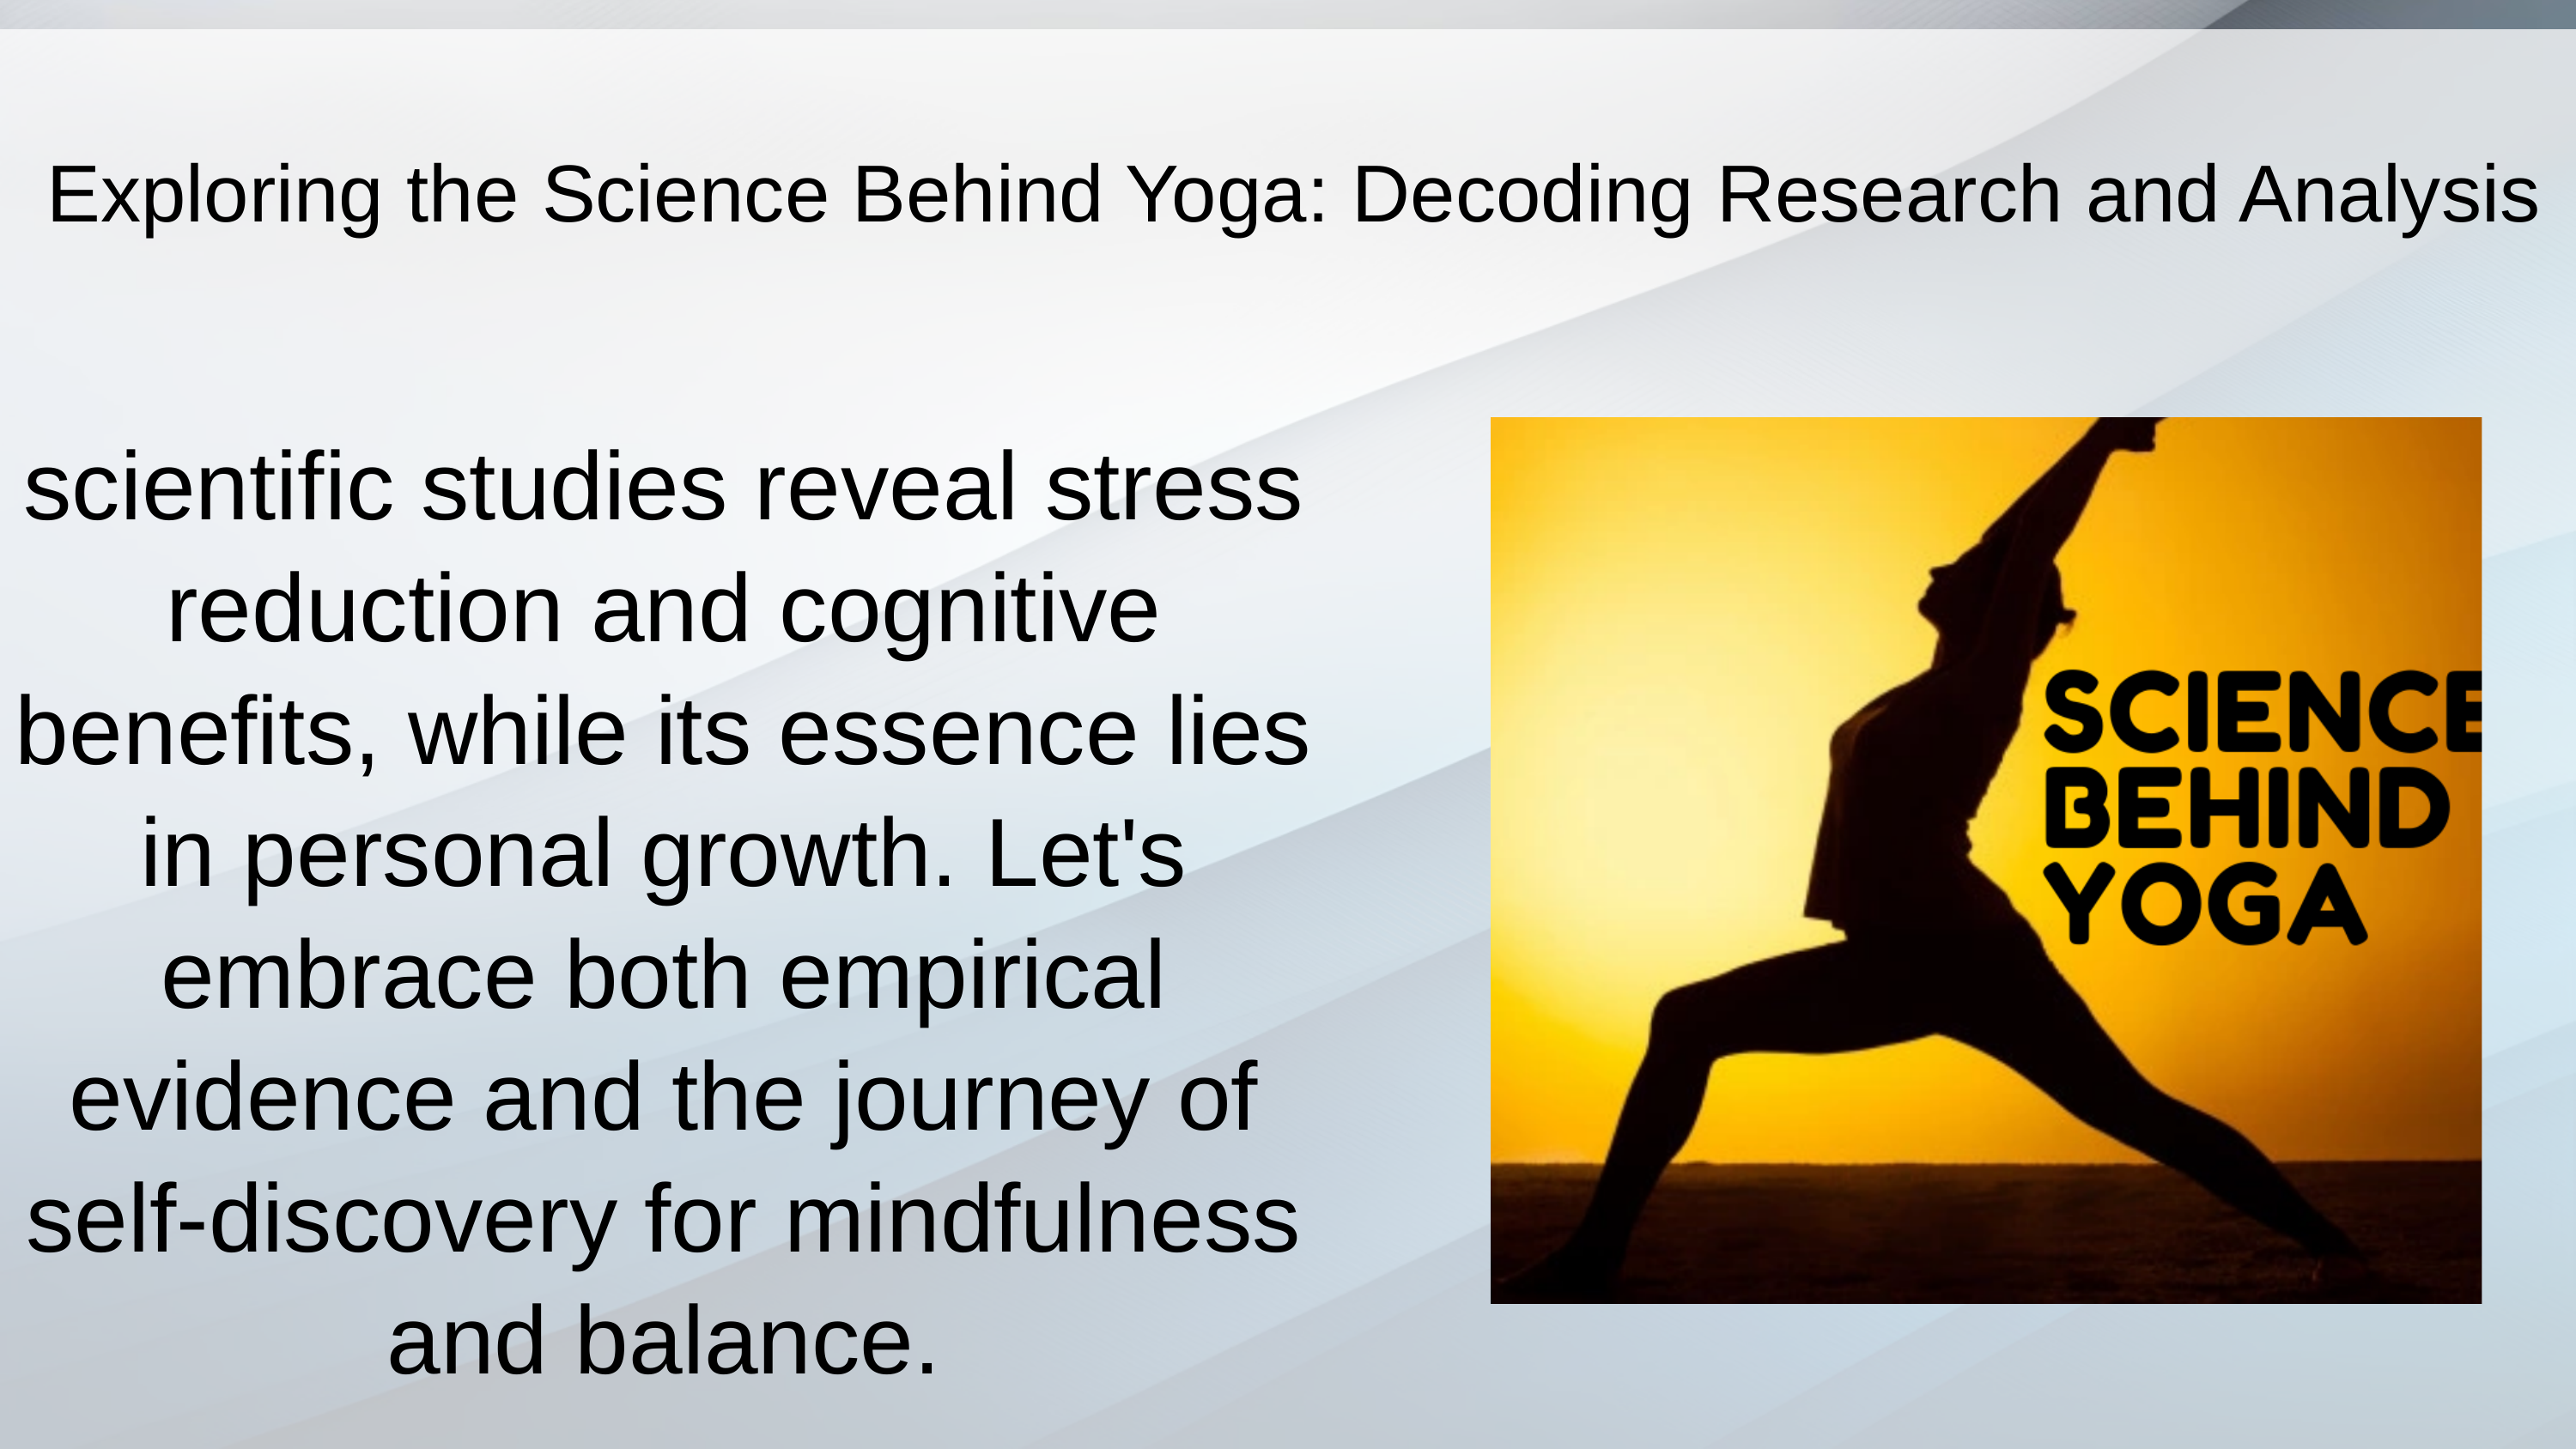

Exploring the Science Behind Yoga: Decoding Research and Analysis

scientific studies reveal stress reduction and cognitive benefits, while its essence lies in personal growth. Let's embrace both empirical evidence and the journey of self-discovery for mindfulness and balance.